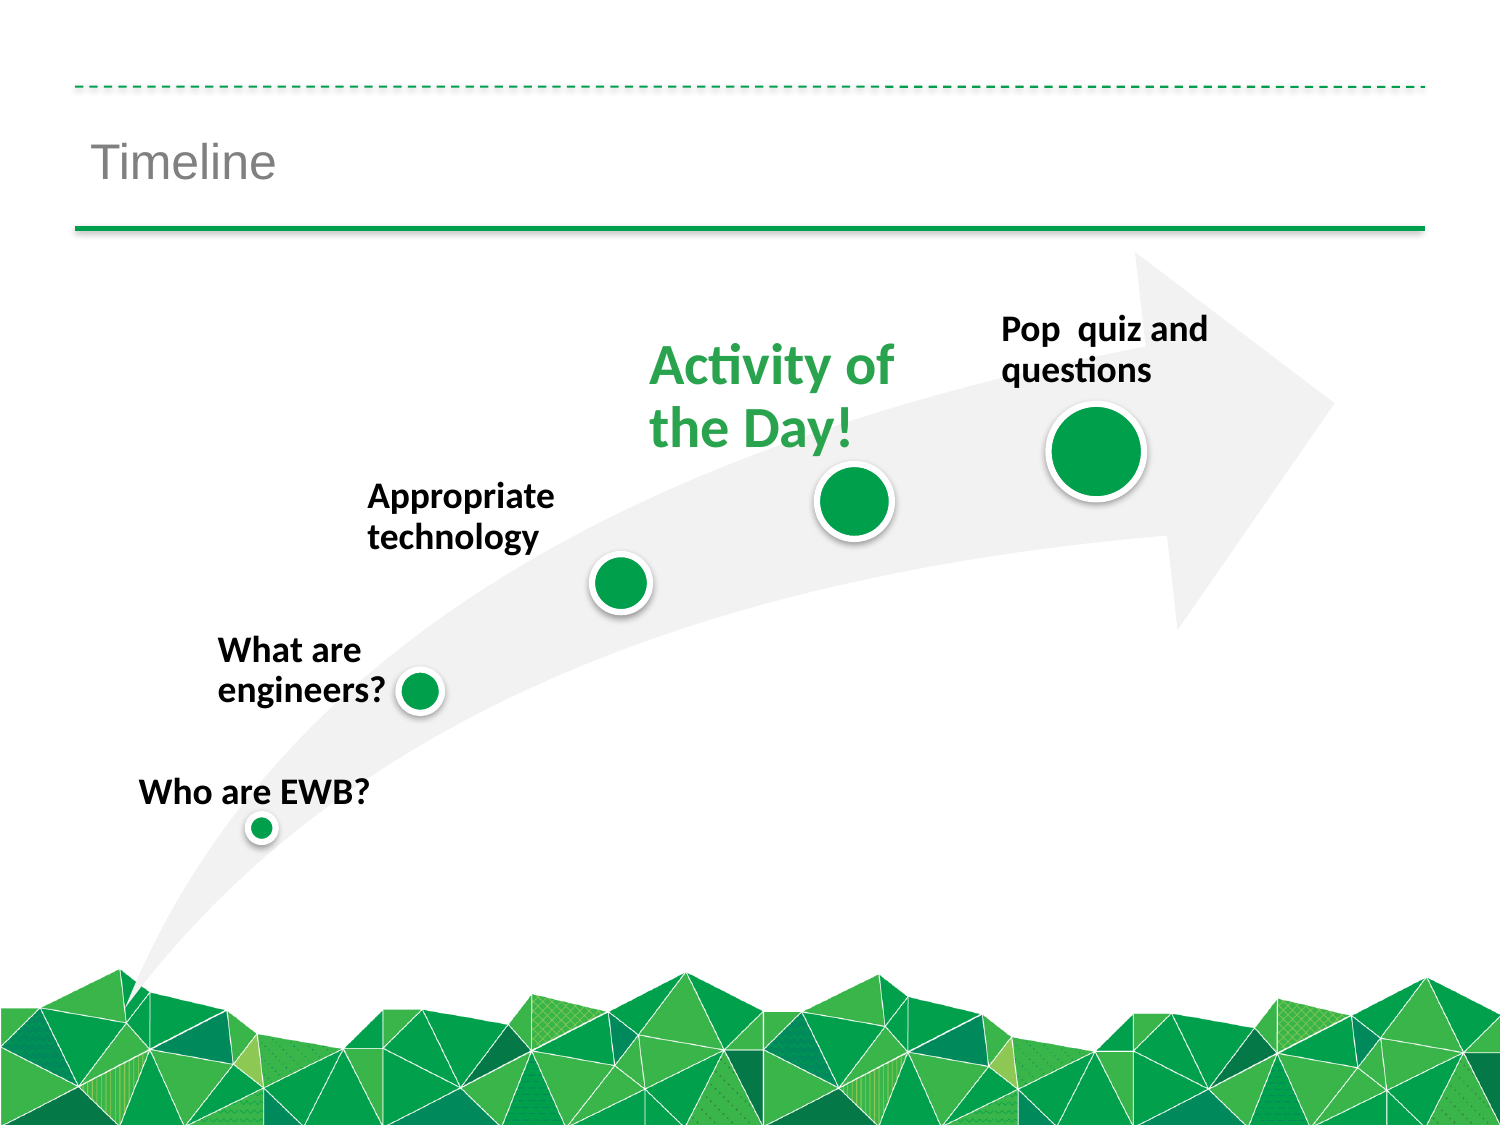

# Timeline
Who are EWB?
What are engineers?
Appropriate technology
Activity of the Day!
Pop  quiz and questions